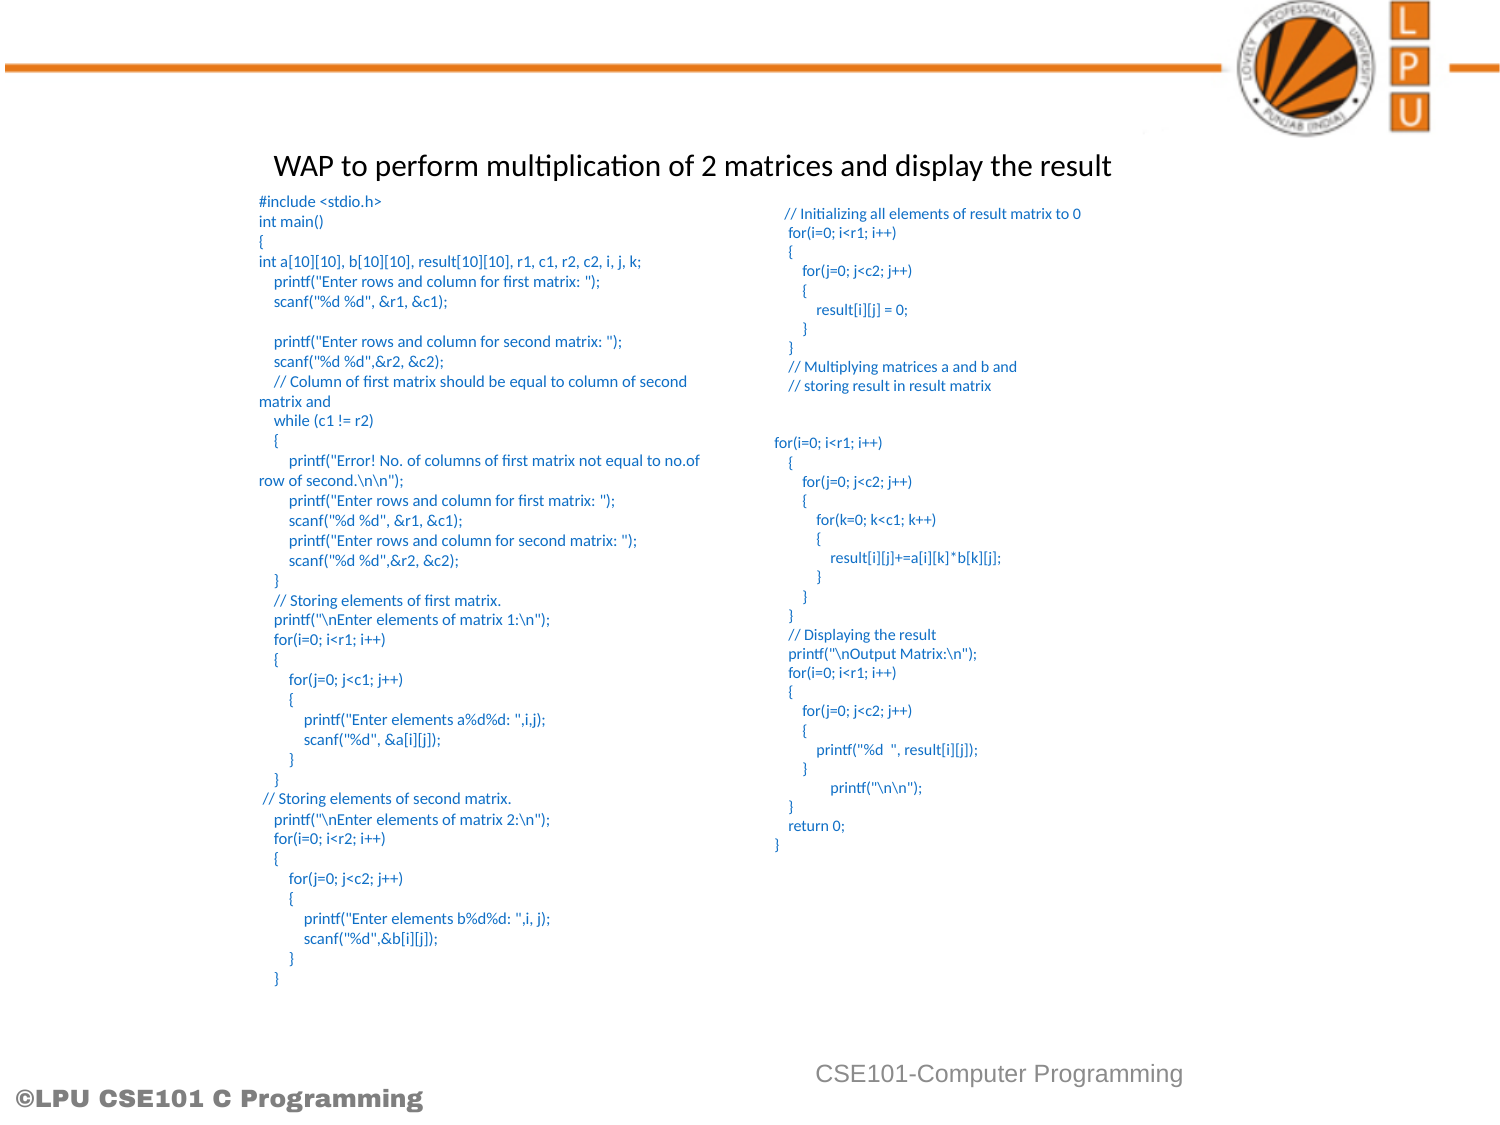

# WAP to perform multiplication of 2 matrices and display the result

#include <stdio.h>
int main()
{
int a[10][10], b[10][10], result[10][10], r1, c1, r2, c2, i, j, k;
    printf("Enter rows and column for first matrix: ");
    scanf("%d %d", &r1, &c1);

    printf("Enter rows and column for second matrix: ");
    scanf("%d %d",&r2, &c2);
    // Column of first matrix should be equal to column of second matrix and
    while (c1 != r2)
    {
        printf("Error! No. of columns of first matrix not equal to no.of row of second.\n\n");
        printf("Enter rows and column for first matrix: ");
        scanf("%d %d", &r1, &c1);
        printf("Enter rows and column for second matrix: ");
        scanf("%d %d",&r2, &c2);
    }
    // Storing elements of first matrix.
    printf("\nEnter elements of matrix 1:\n");
    for(i=0; i<r1; i++)
    {
        for(j=0; j<c1; j++)
        {
            printf("Enter elements a%d%d: ",i,j);
            scanf("%d", &a[i][j]);
        }
    }
 // Storing elements of second matrix.
    printf("\nEnter elements of matrix 2:\n");
    for(i=0; i<r2; i++)
    {
        for(j=0; j<c2; j++)
        {
            printf("Enter elements b%d%d: ",i, j);
            scanf("%d",&b[i][j]);
        }
    }

    // Initializing all elements of result matrix to 0
    for(i=0; i<r1; i++)
    {
        for(j=0; j<c2; j++)
        {
            result[i][j] = 0;
        }
    }
    // Multiplying matrices a and b and
    // storing result in result matrix

for(i=0; i<r1; i++)
    {
        for(j=0; j<c2; j++)
        {
            for(k=0; k<c1; k++)
            {
                result[i][j]+=a[i][k]*b[k][j];
            }
        }
    }
    // Displaying the result
    printf("\nOutput Matrix:\n");
    for(i=0; i<r1; i++)
    {
        for(j=0; j<c2; j++)
        {
            printf("%d  ", result[i][j]);
        }
                printf("\n\n");
    }
    return 0;
}
CSE101-Computer Programming